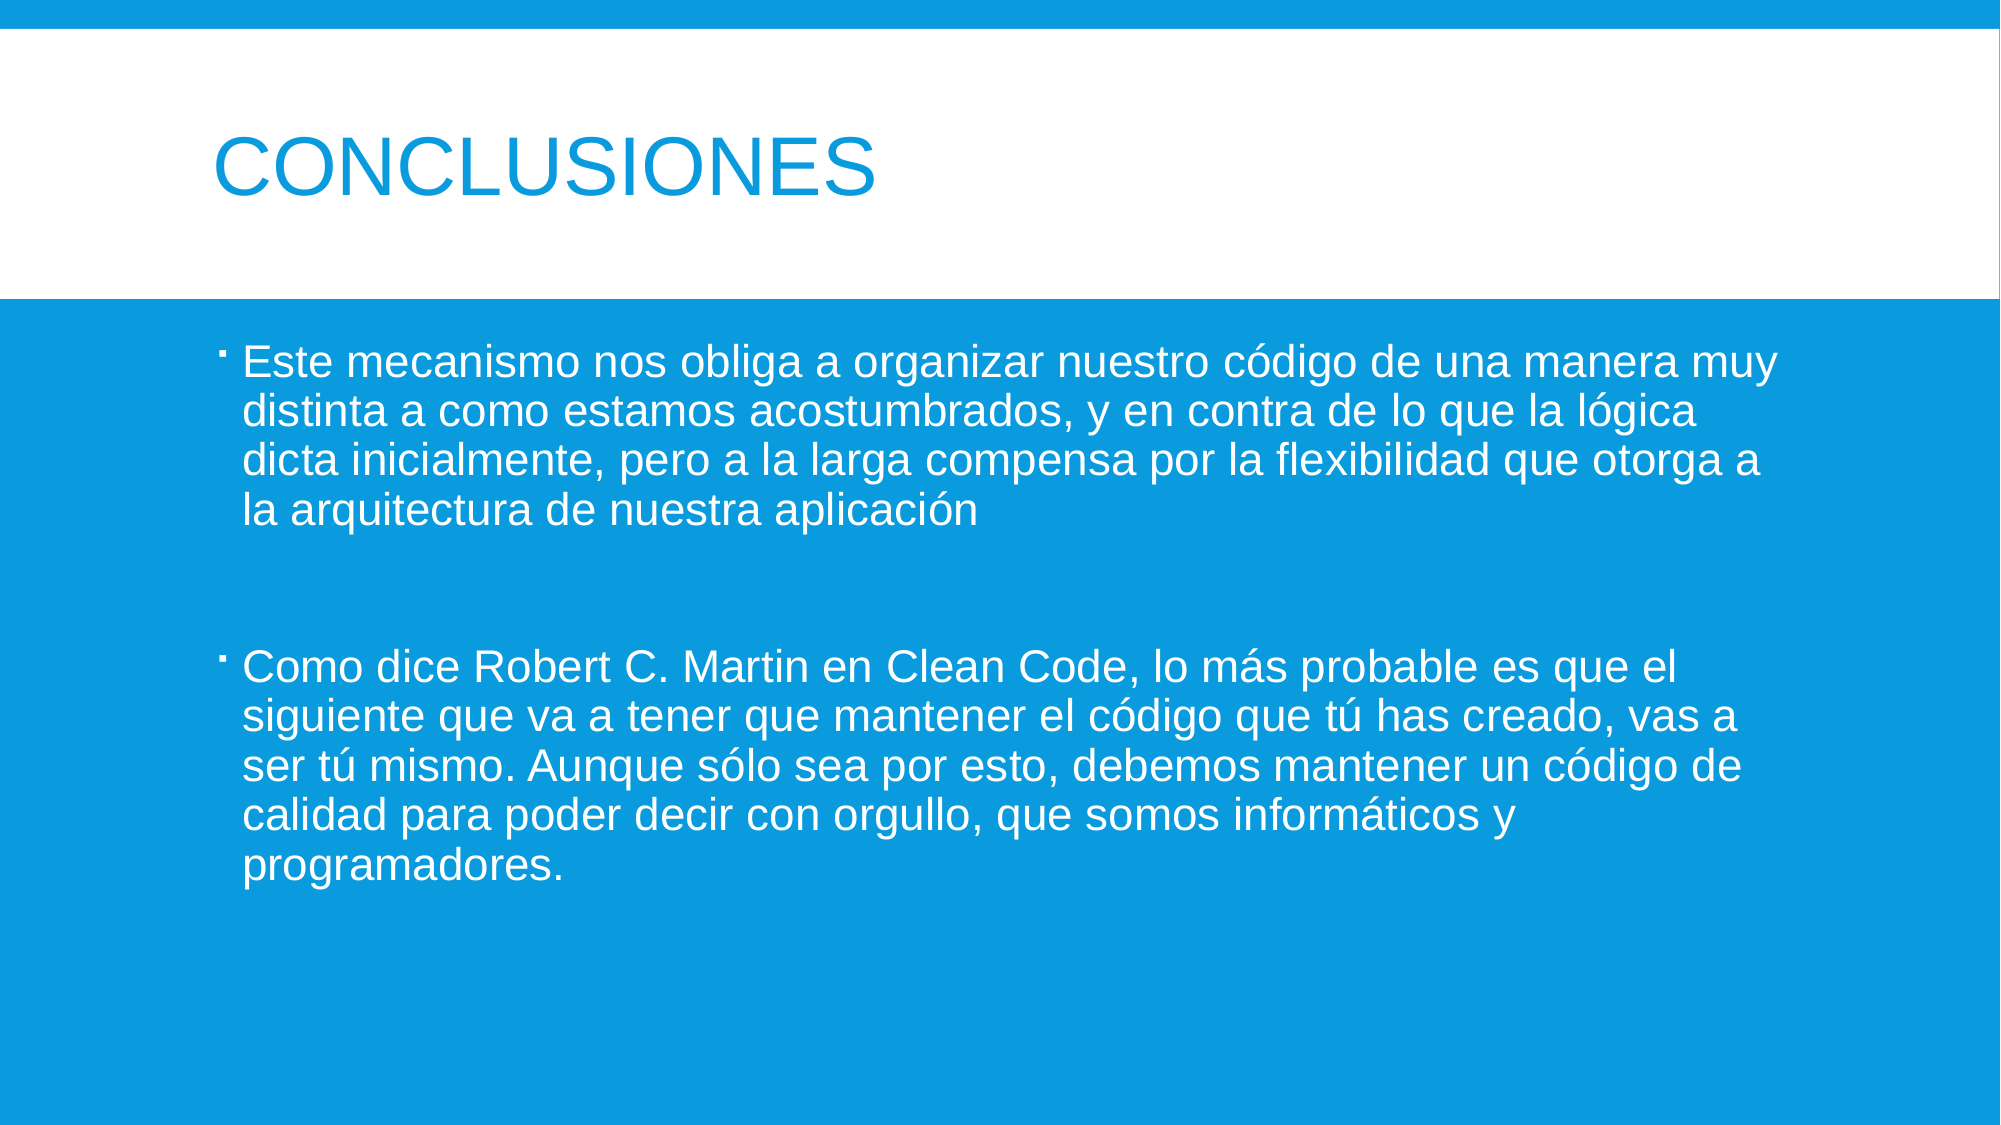

# Conclusiones
Este mecanismo nos obliga a organizar nuestro código de una manera muy distinta a como estamos acostumbrados, y en contra de lo que la lógica dicta inicialmente, pero a la larga compensa por la flexibilidad que otorga a la arquitectura de nuestra aplicación

Como dice Robert C. Martin en Clean Code, lo más probable es que el siguiente que va a tener que mantener el código que tú has creado, vas a ser tú mismo. Aunque sólo sea por esto, debemos mantener un código de calidad para poder decir con orgullo, que somos informáticos y programadores.